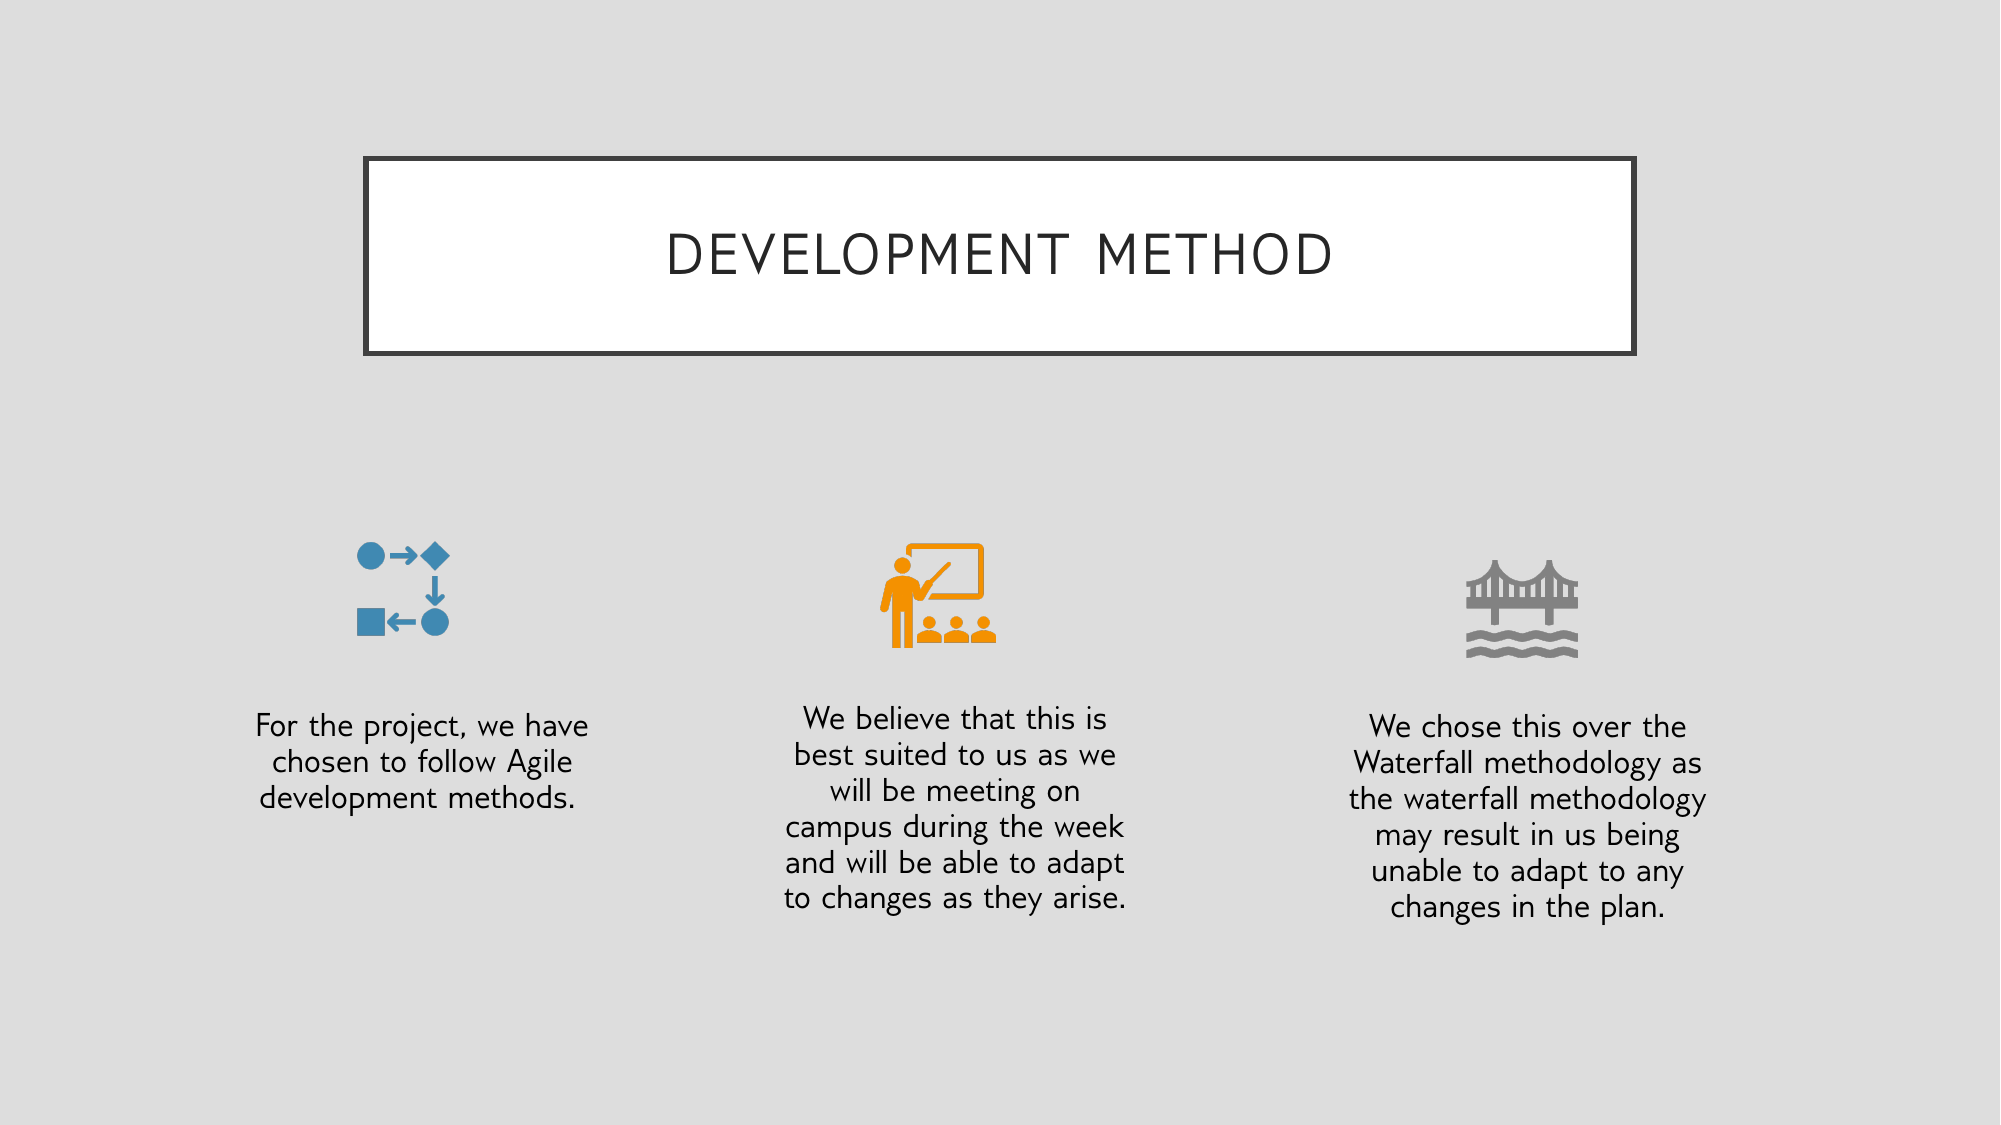

# Development method
For the project, we have chosen to follow Agile development methods.
We believe that this is best suited to us as we will be meeting on campus during the week and will be able to adapt to changes as they arise.
We chose this over the Waterfall methodology as the waterfall methodology may result in us being unable to adapt to any changes in the plan.